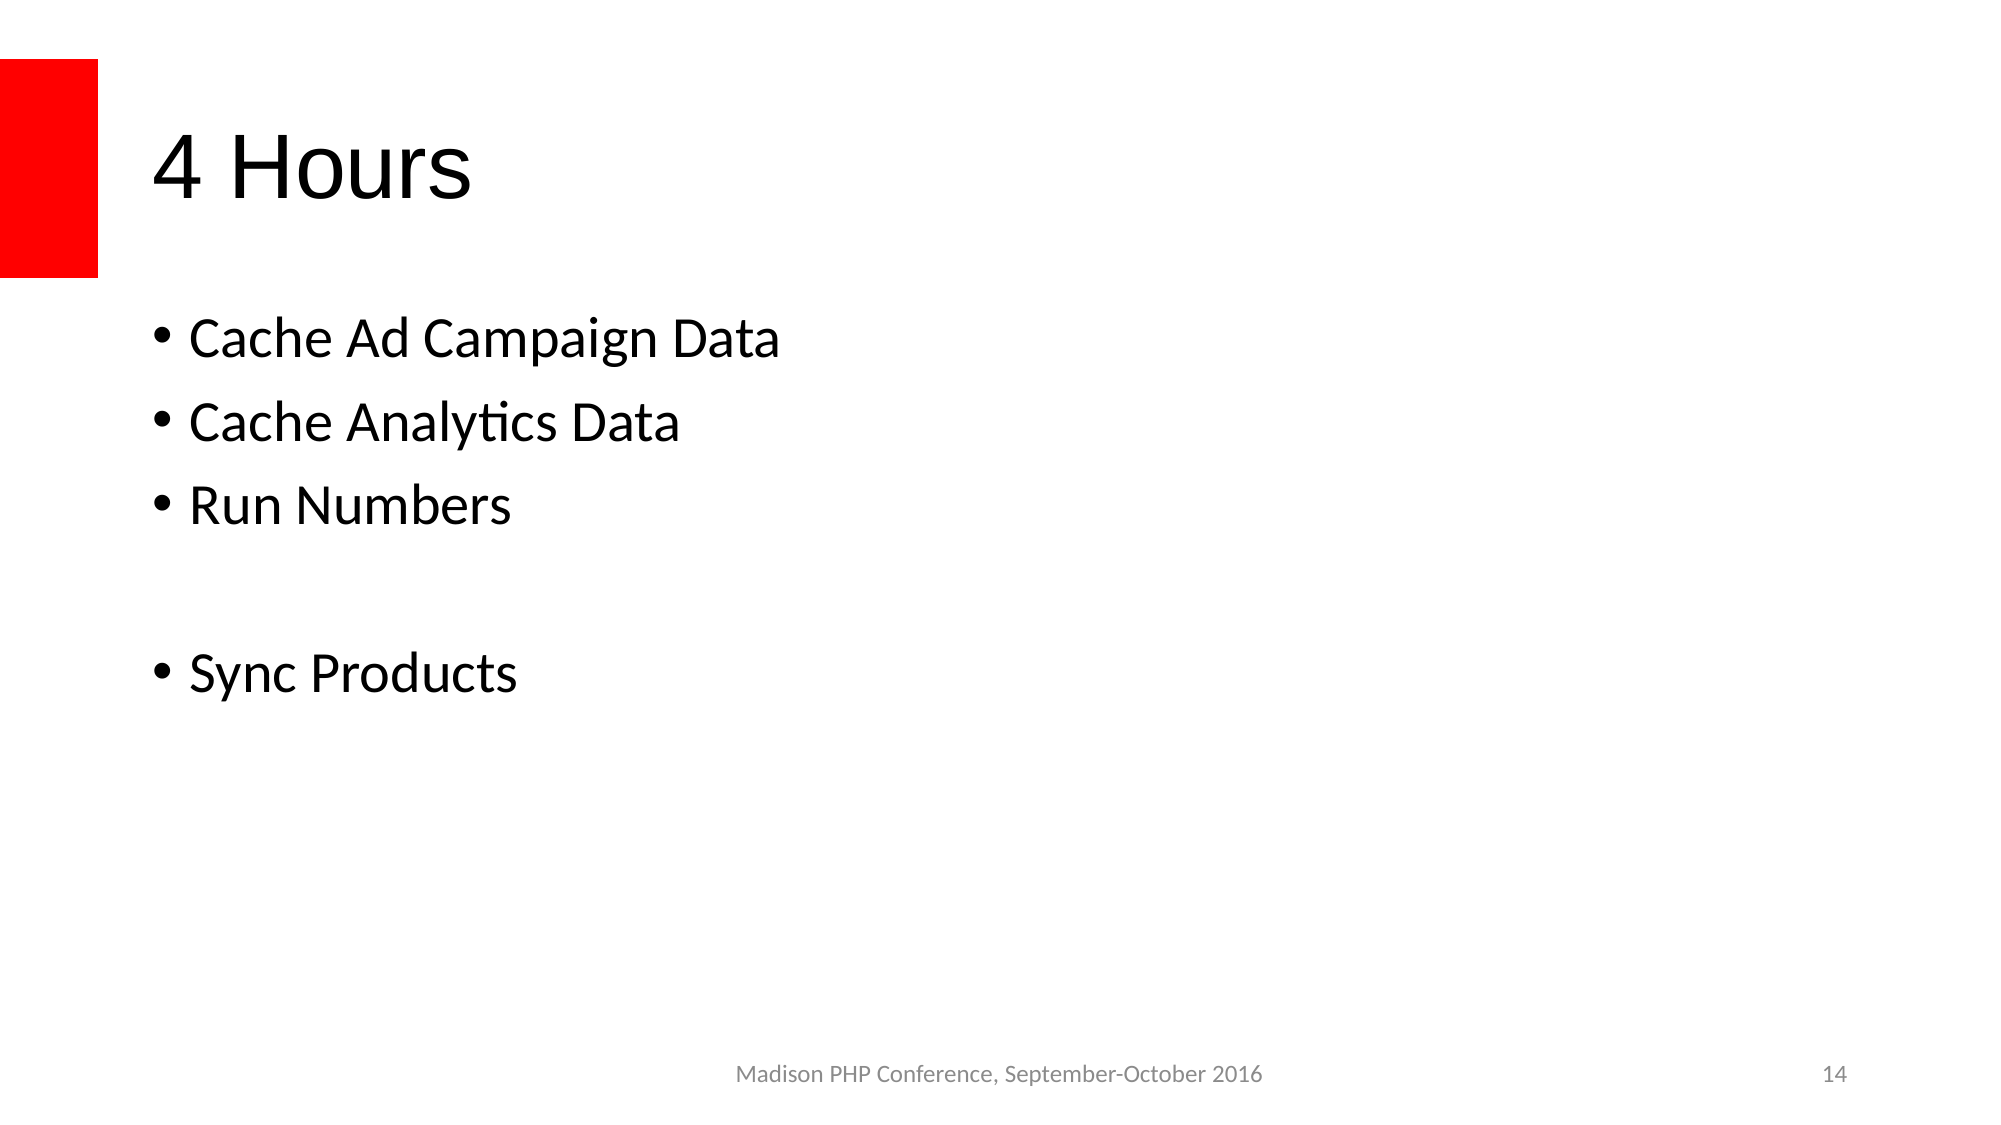

# 4 Hours
Cache Ad Campaign Data
Cache Analytics Data
Run Numbers

Sync Products
Madison PHP Conference, September-October 2016
14